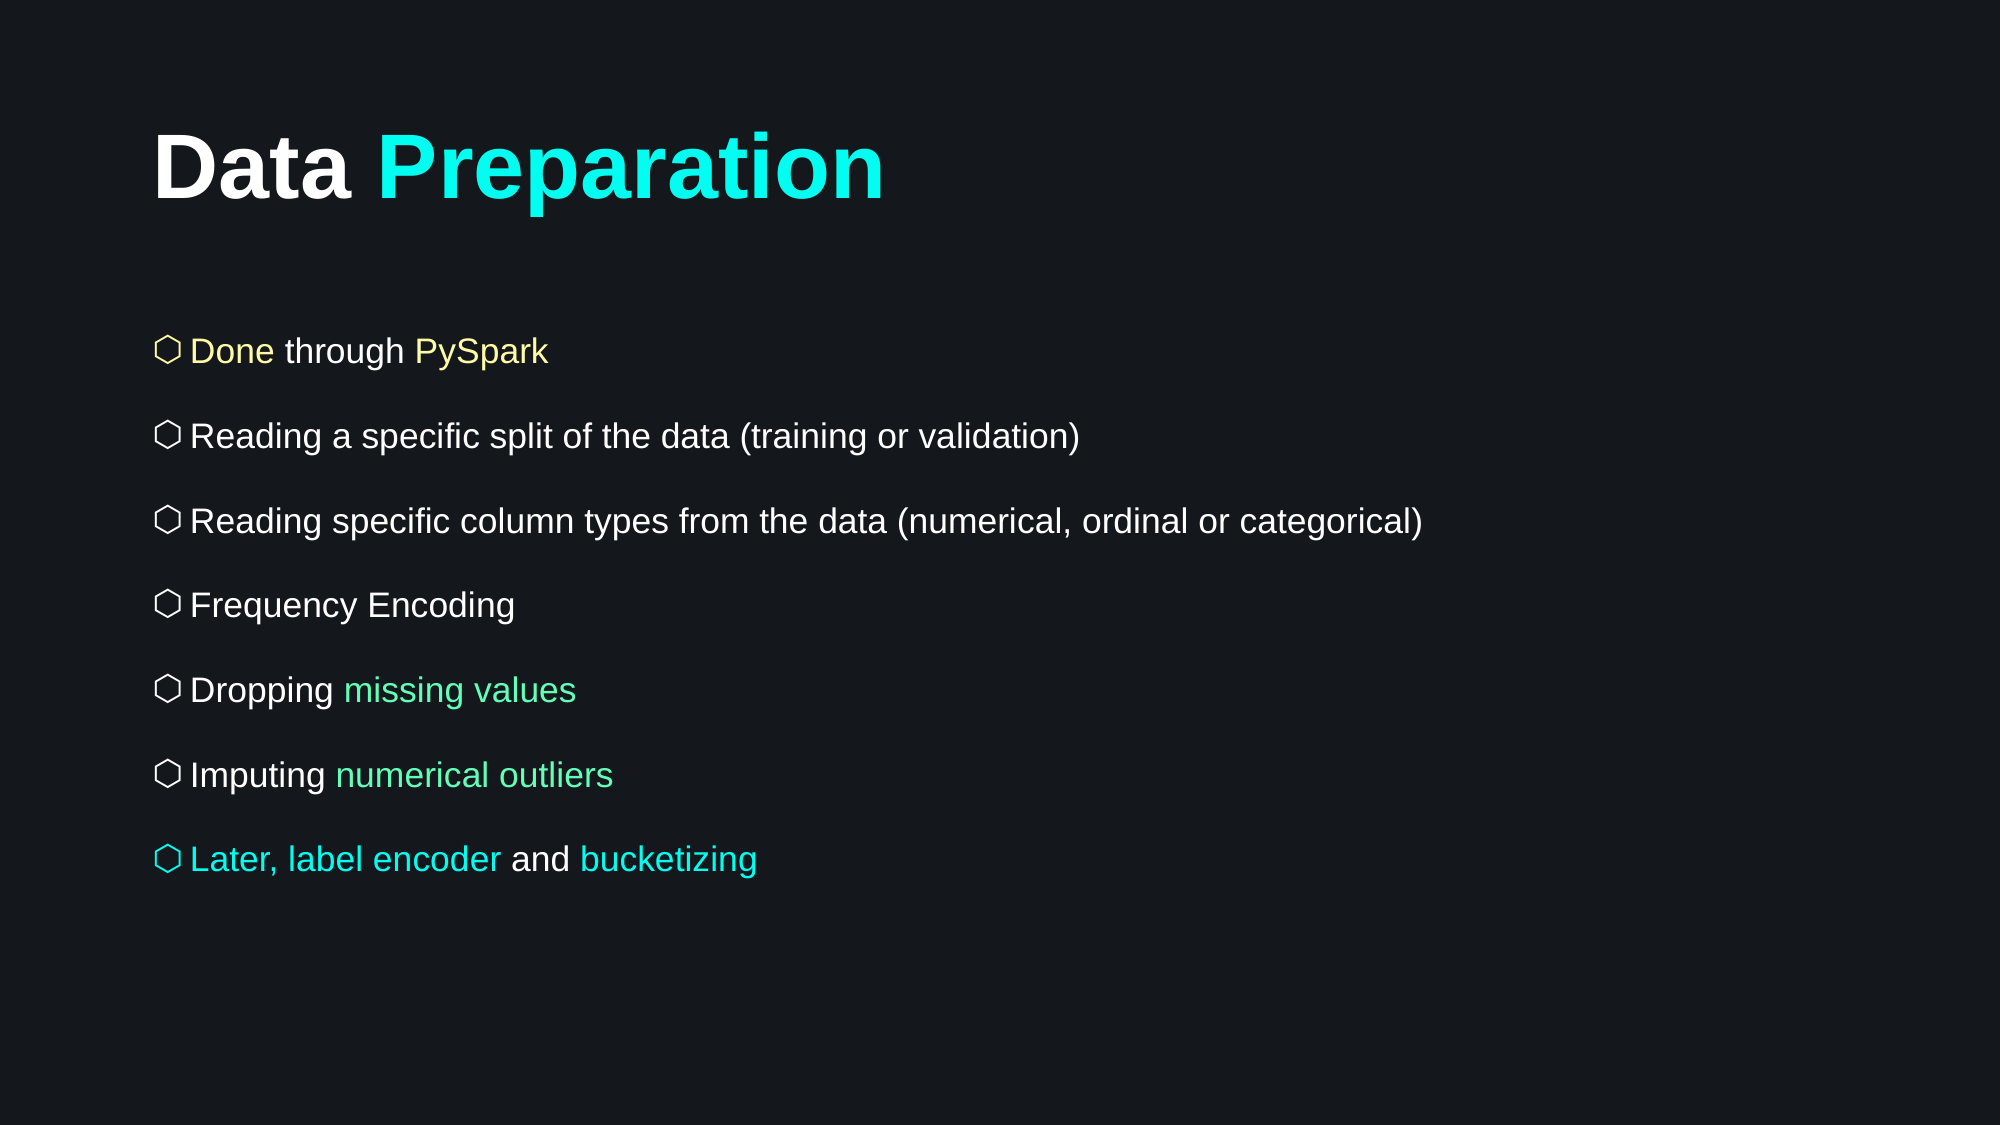

# Data Preparation
Done through PySpark
Reading a specific split of the data (training or validation)
Reading specific column types from the data (numerical, ordinal or categorical)
Frequency Encoding
Dropping missing values
Imputing numerical outliers
Later, label encoder and bucketizing